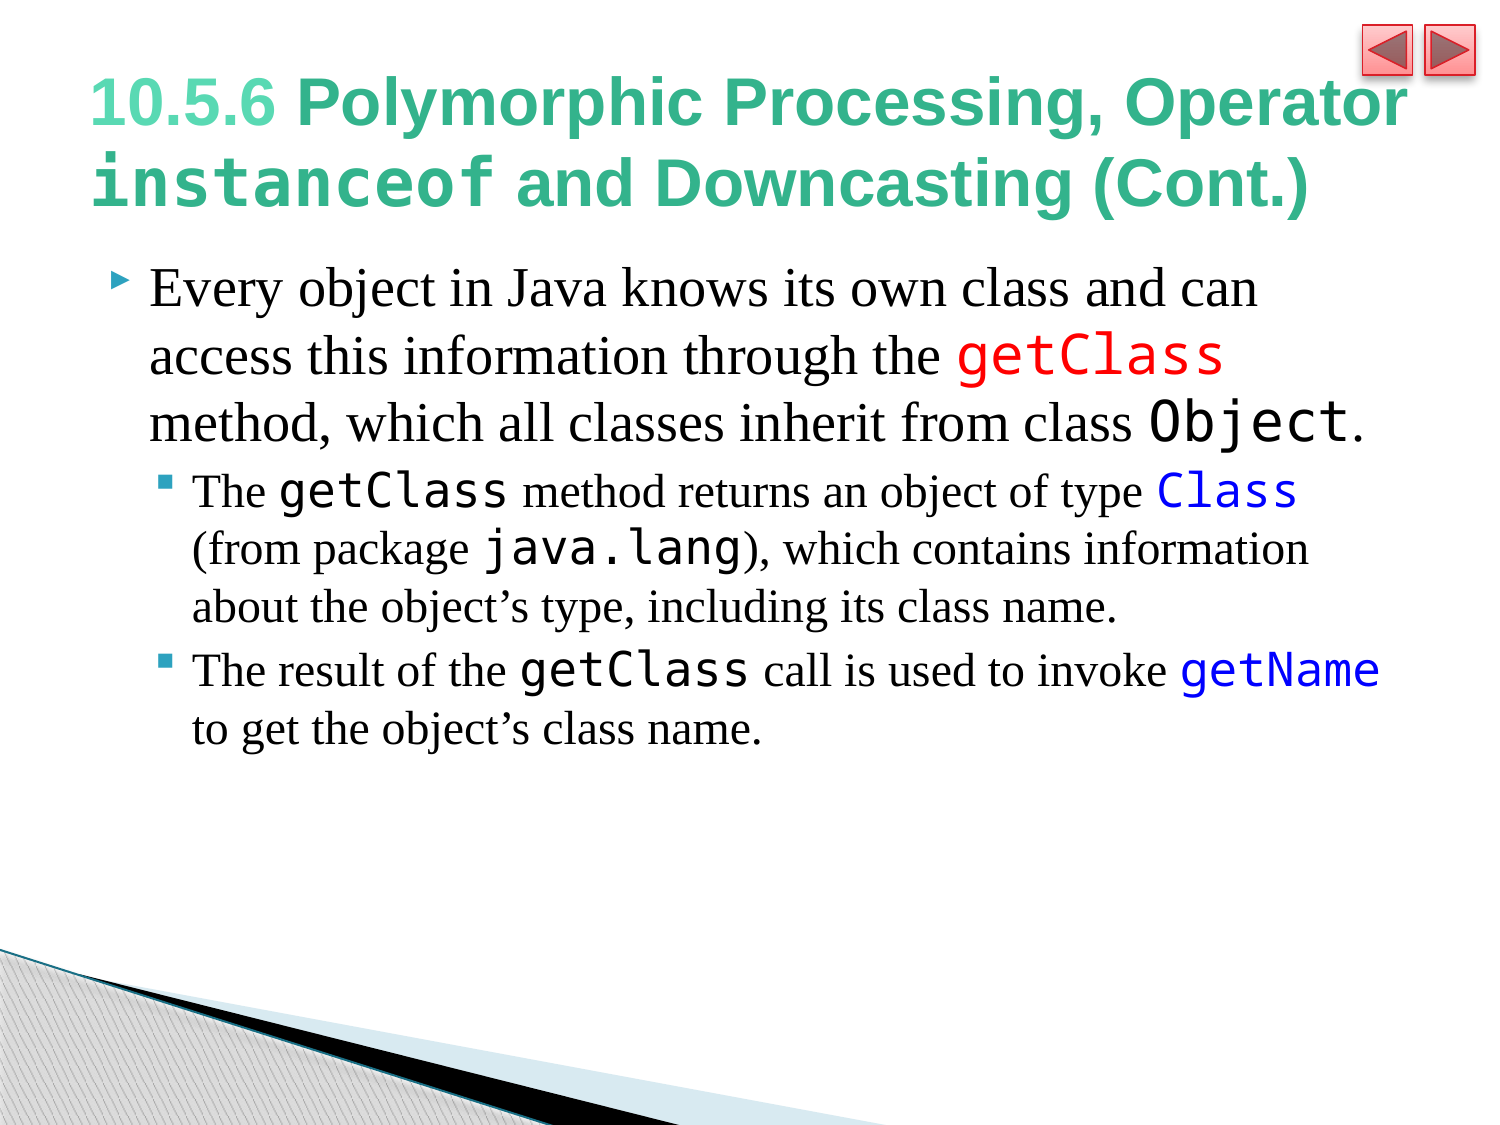

# 10.5.6 Polymorphic Processing, Operator instanceof and Downcasting (Cont.)
Every object in Java knows its own class and can access this information through the getClass method, which all classes inherit from class Object.
The getClass method returns an object of type Class (from package java.lang), which contains information about the object’s type, including its class name.
The result of the getClass call is used to invoke getName to get the object’s class name.